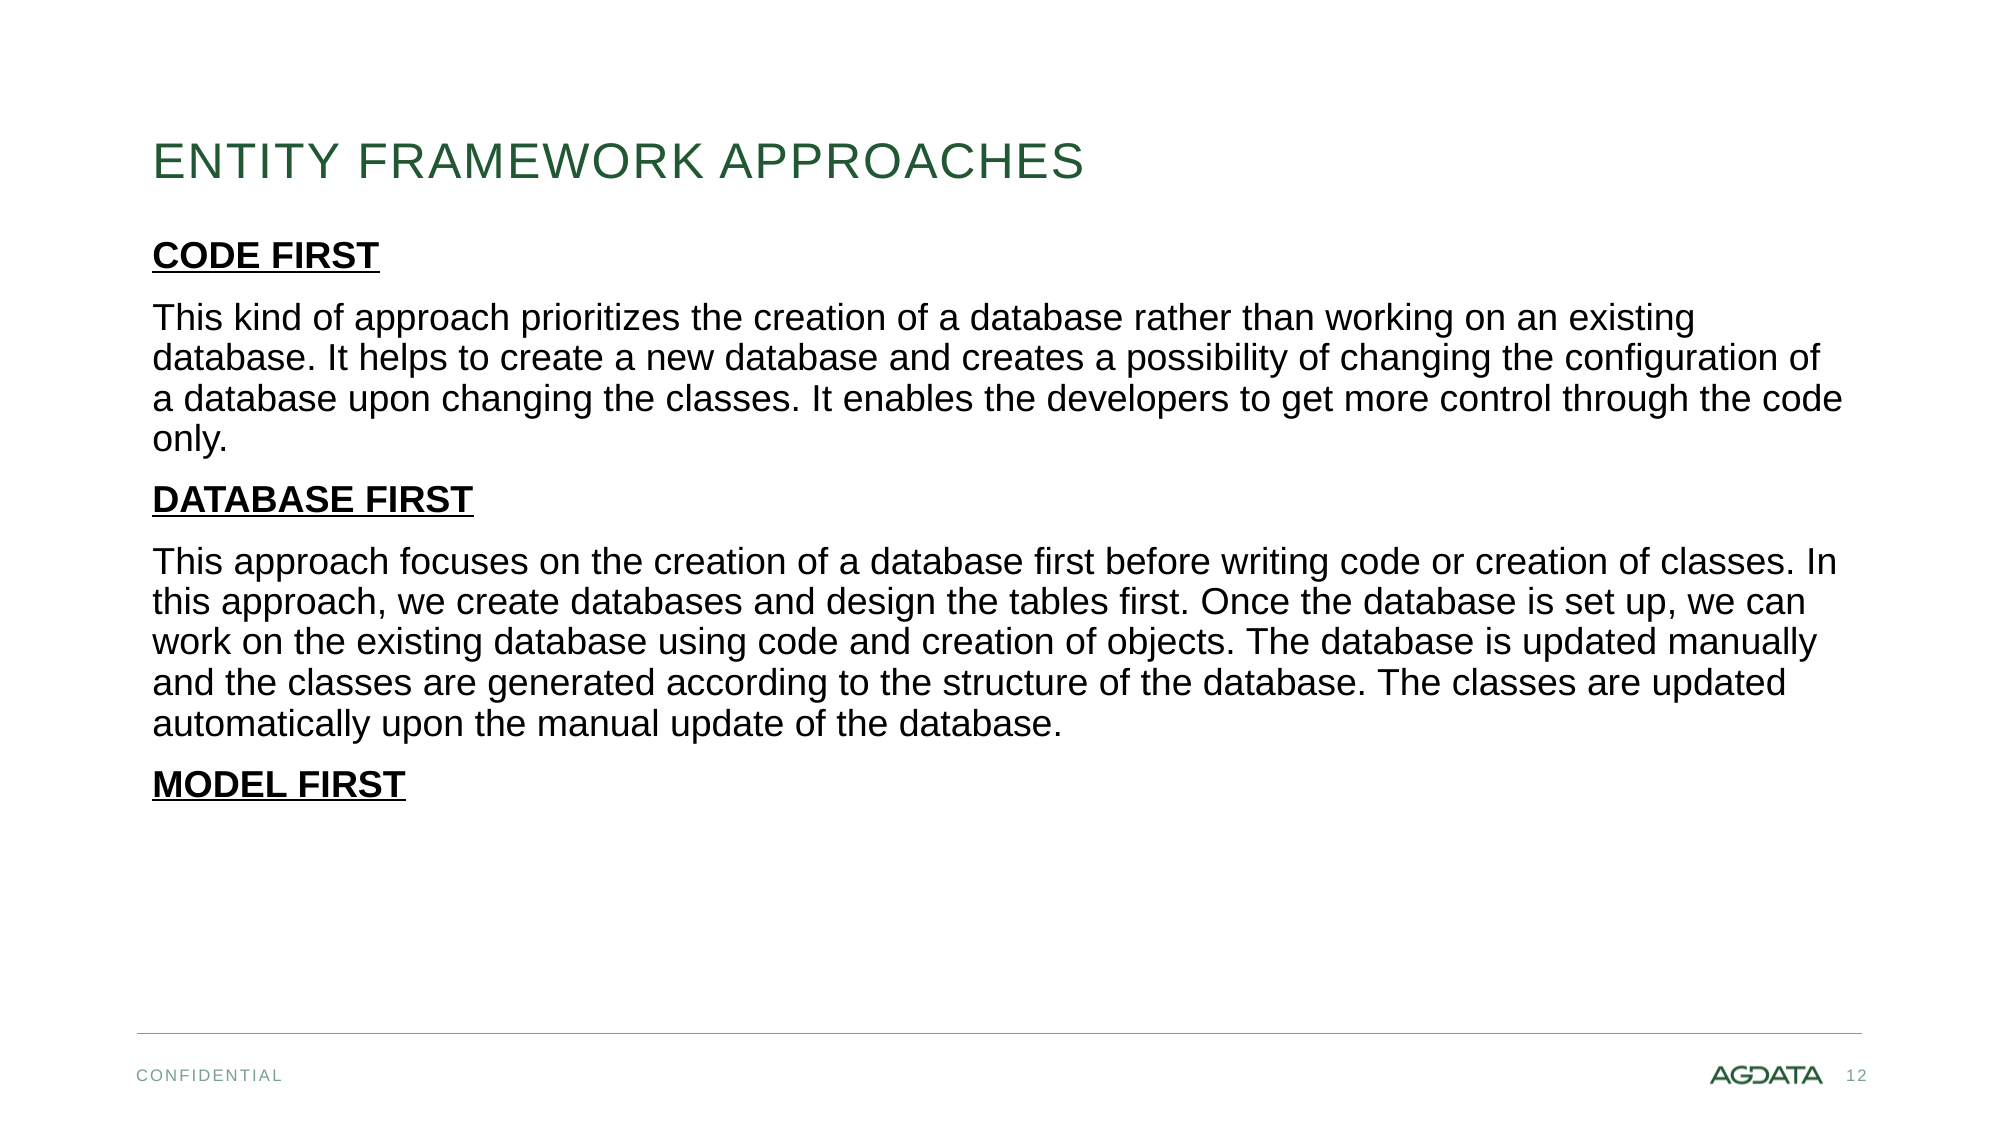

# Entity framework approaches
CODE FIRST
This kind of approach prioritizes the creation of a database rather than working on an existing database. It helps to create a new database and creates a possibility of changing the configuration of a database upon changing the classes. It enables the developers to get more control through the code only.
DATABASE FIRST
This approach focuses on the creation of a database first before writing code or creation of classes. In this approach, we create databases and design the tables first. Once the database is set up, we can work on the existing database using code and creation of objects. The database is updated manually and the classes are generated according to the structure of the database. The classes are updated automatically upon the manual update of the database.
Model First